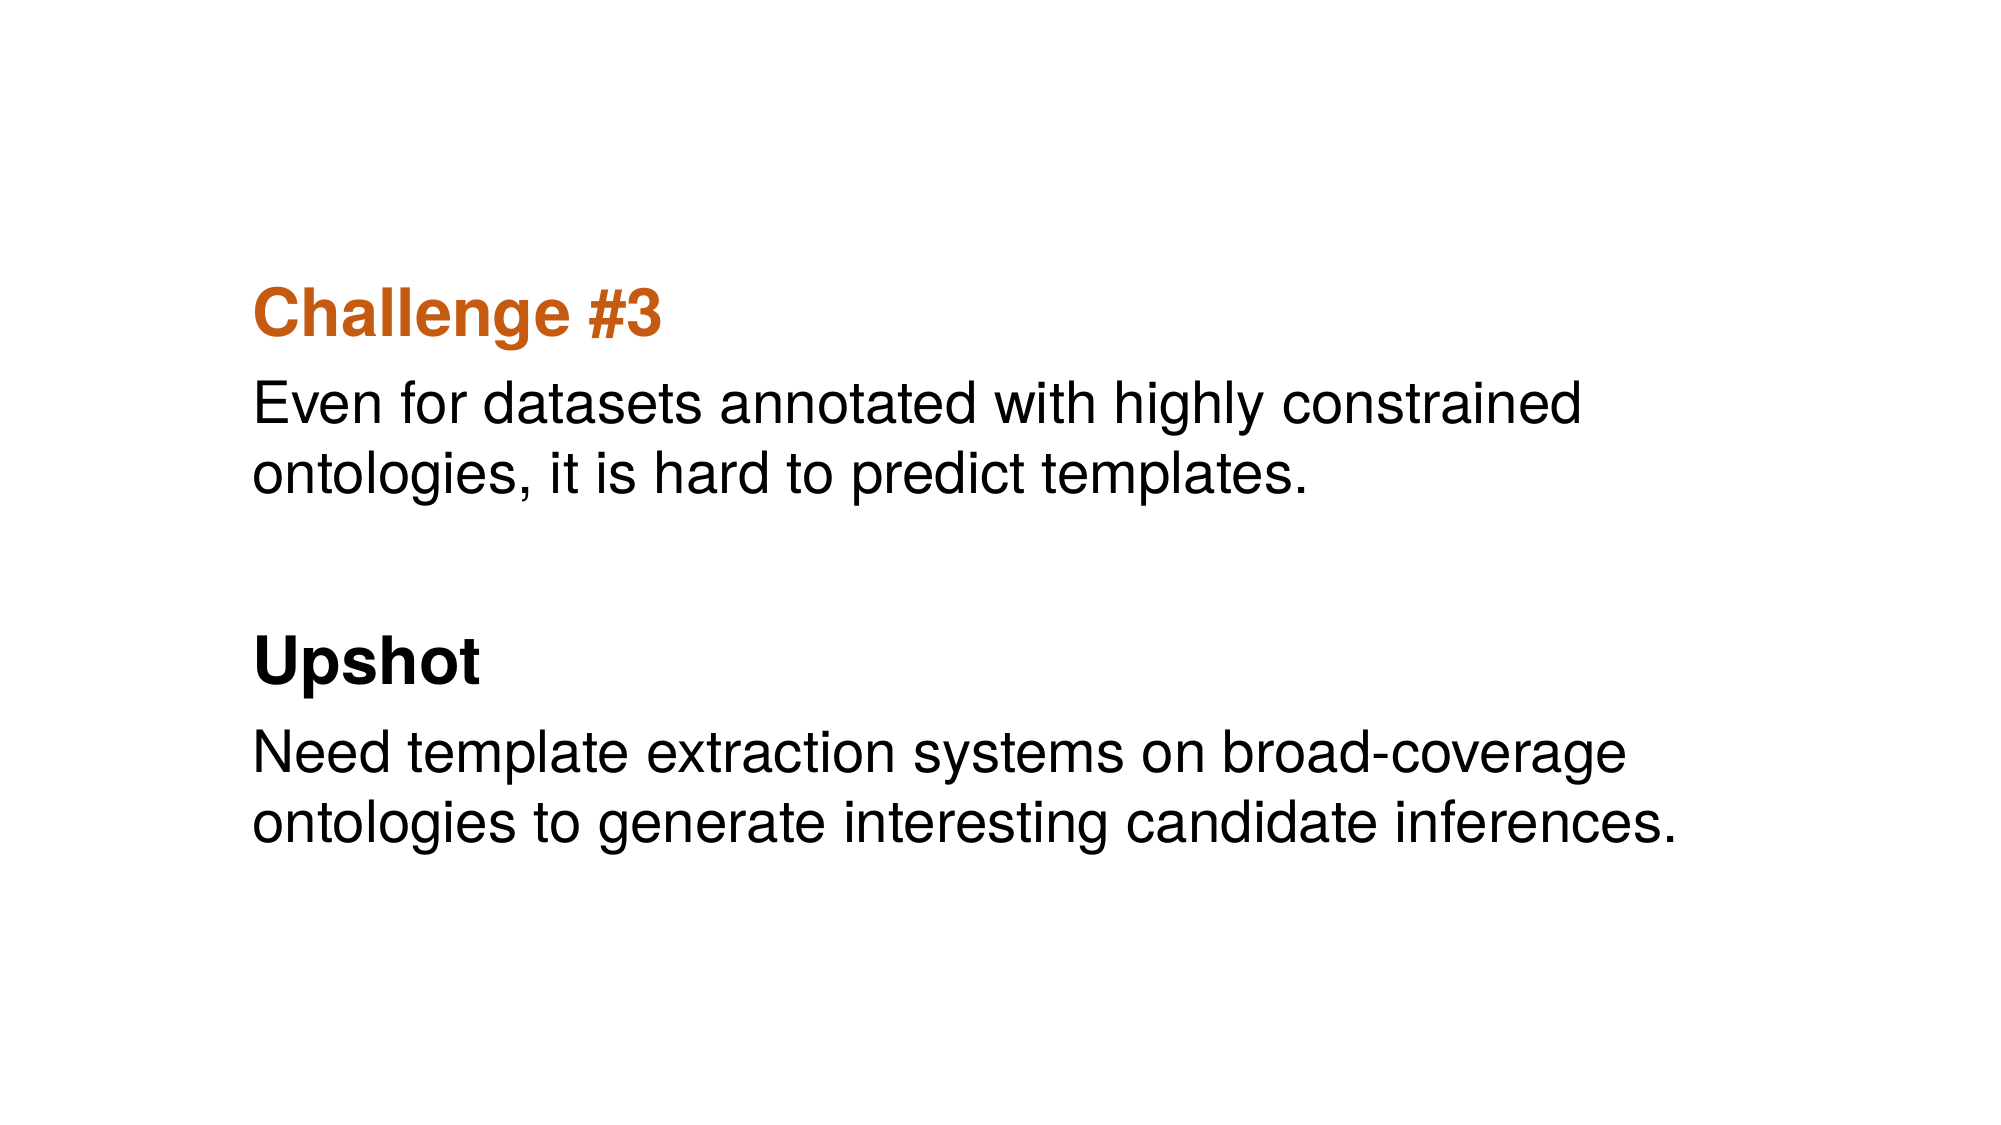

Challenge #3
Even for datasets annotated with highly constrained ontologies, it is hard to predict templates.
Upshot
Need template extraction systems on broad-coverage ontologies to generate interesting candidate inferences.